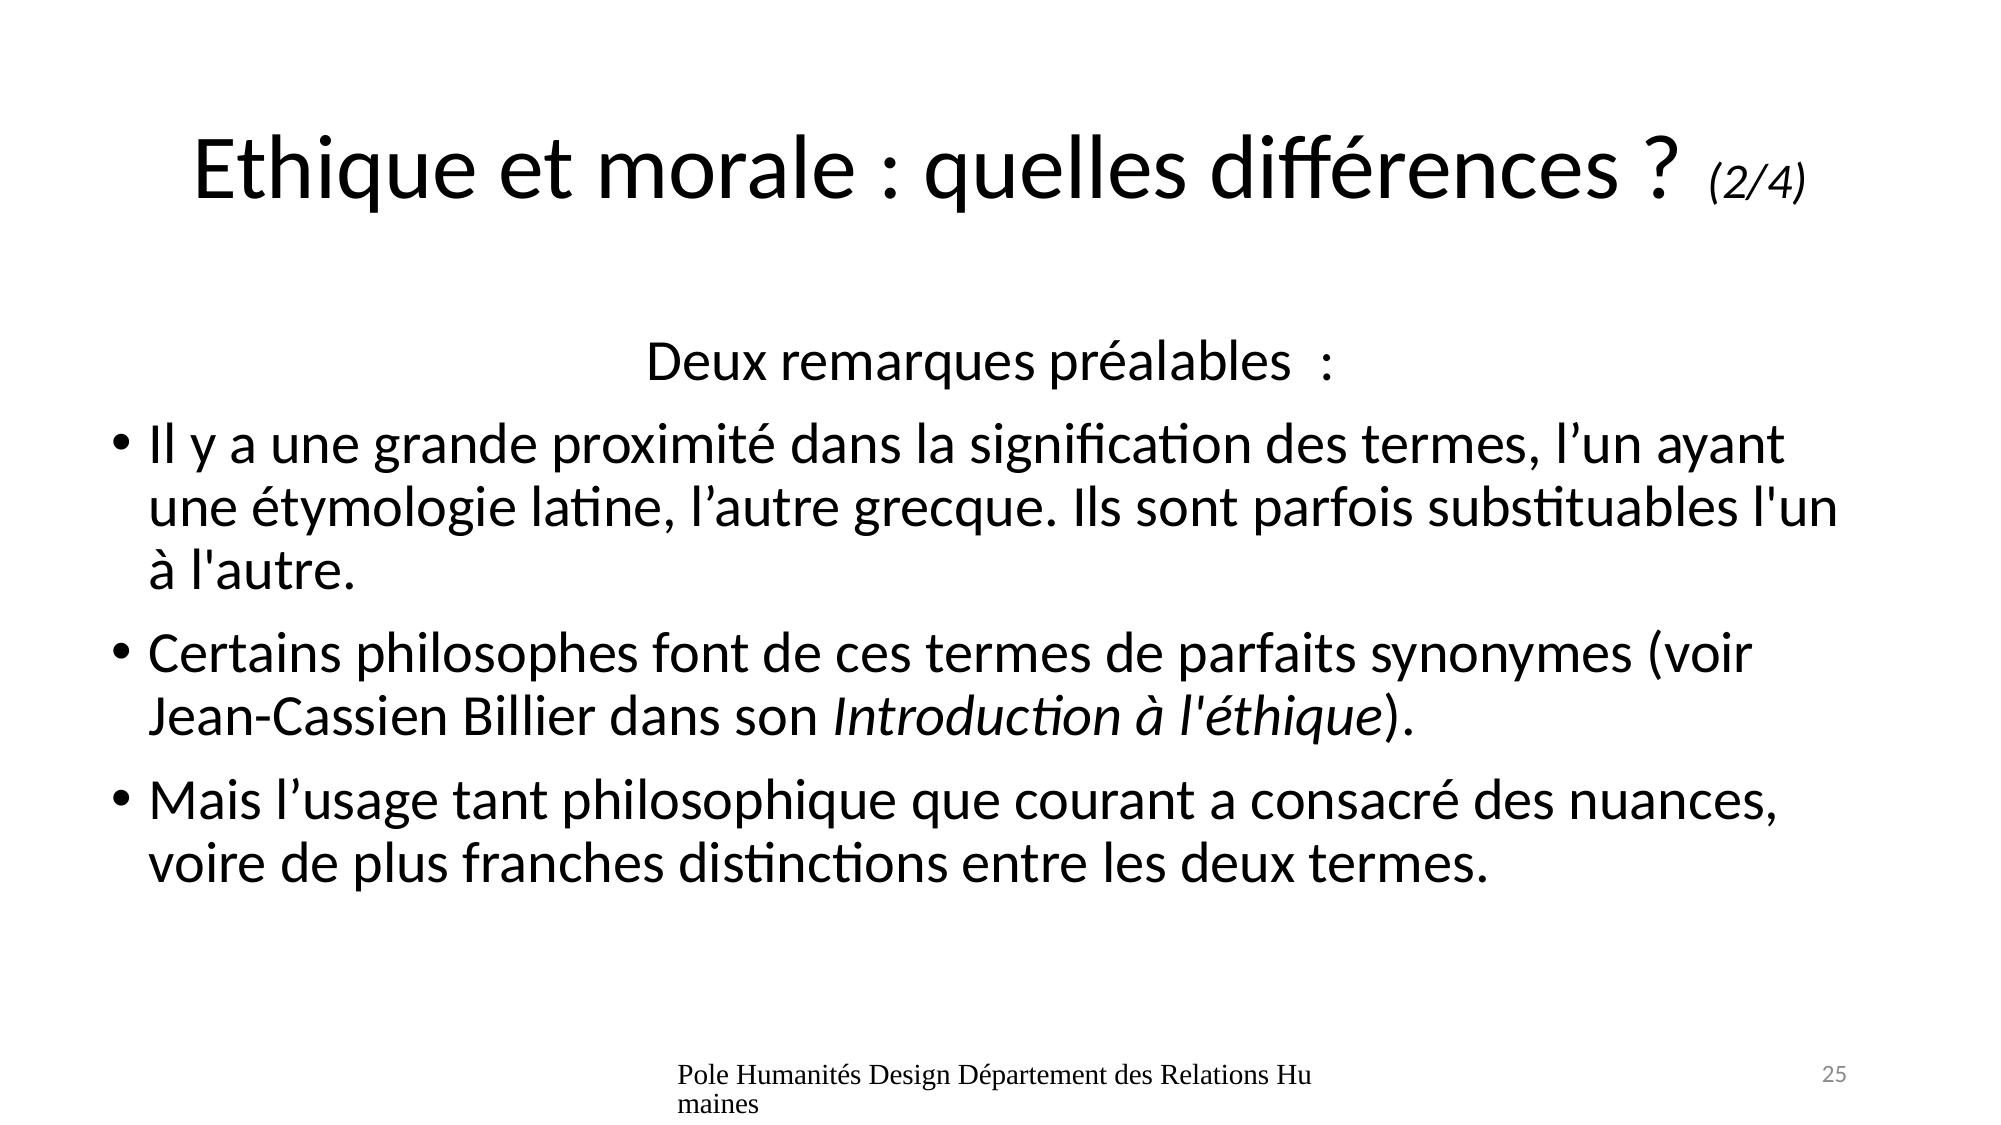

# Ethique et morale : quelles différences ? (2/4)
Deux remarques préalables  :
Il y a une grande proximité dans la signification des termes, l’un ayant une étymologie latine, l’autre grecque. Ils sont parfois substituables l'un à l'autre.
Certains philosophes font de ces termes de parfaits synonymes (voir Jean-Cassien Billier dans son Introduction à l'éthique).
Mais l’usage tant philosophique que courant a consacré des nuances, voire de plus franches distinctions entre les deux termes.

Pole Humanités Design Département des Relations Humaines
25